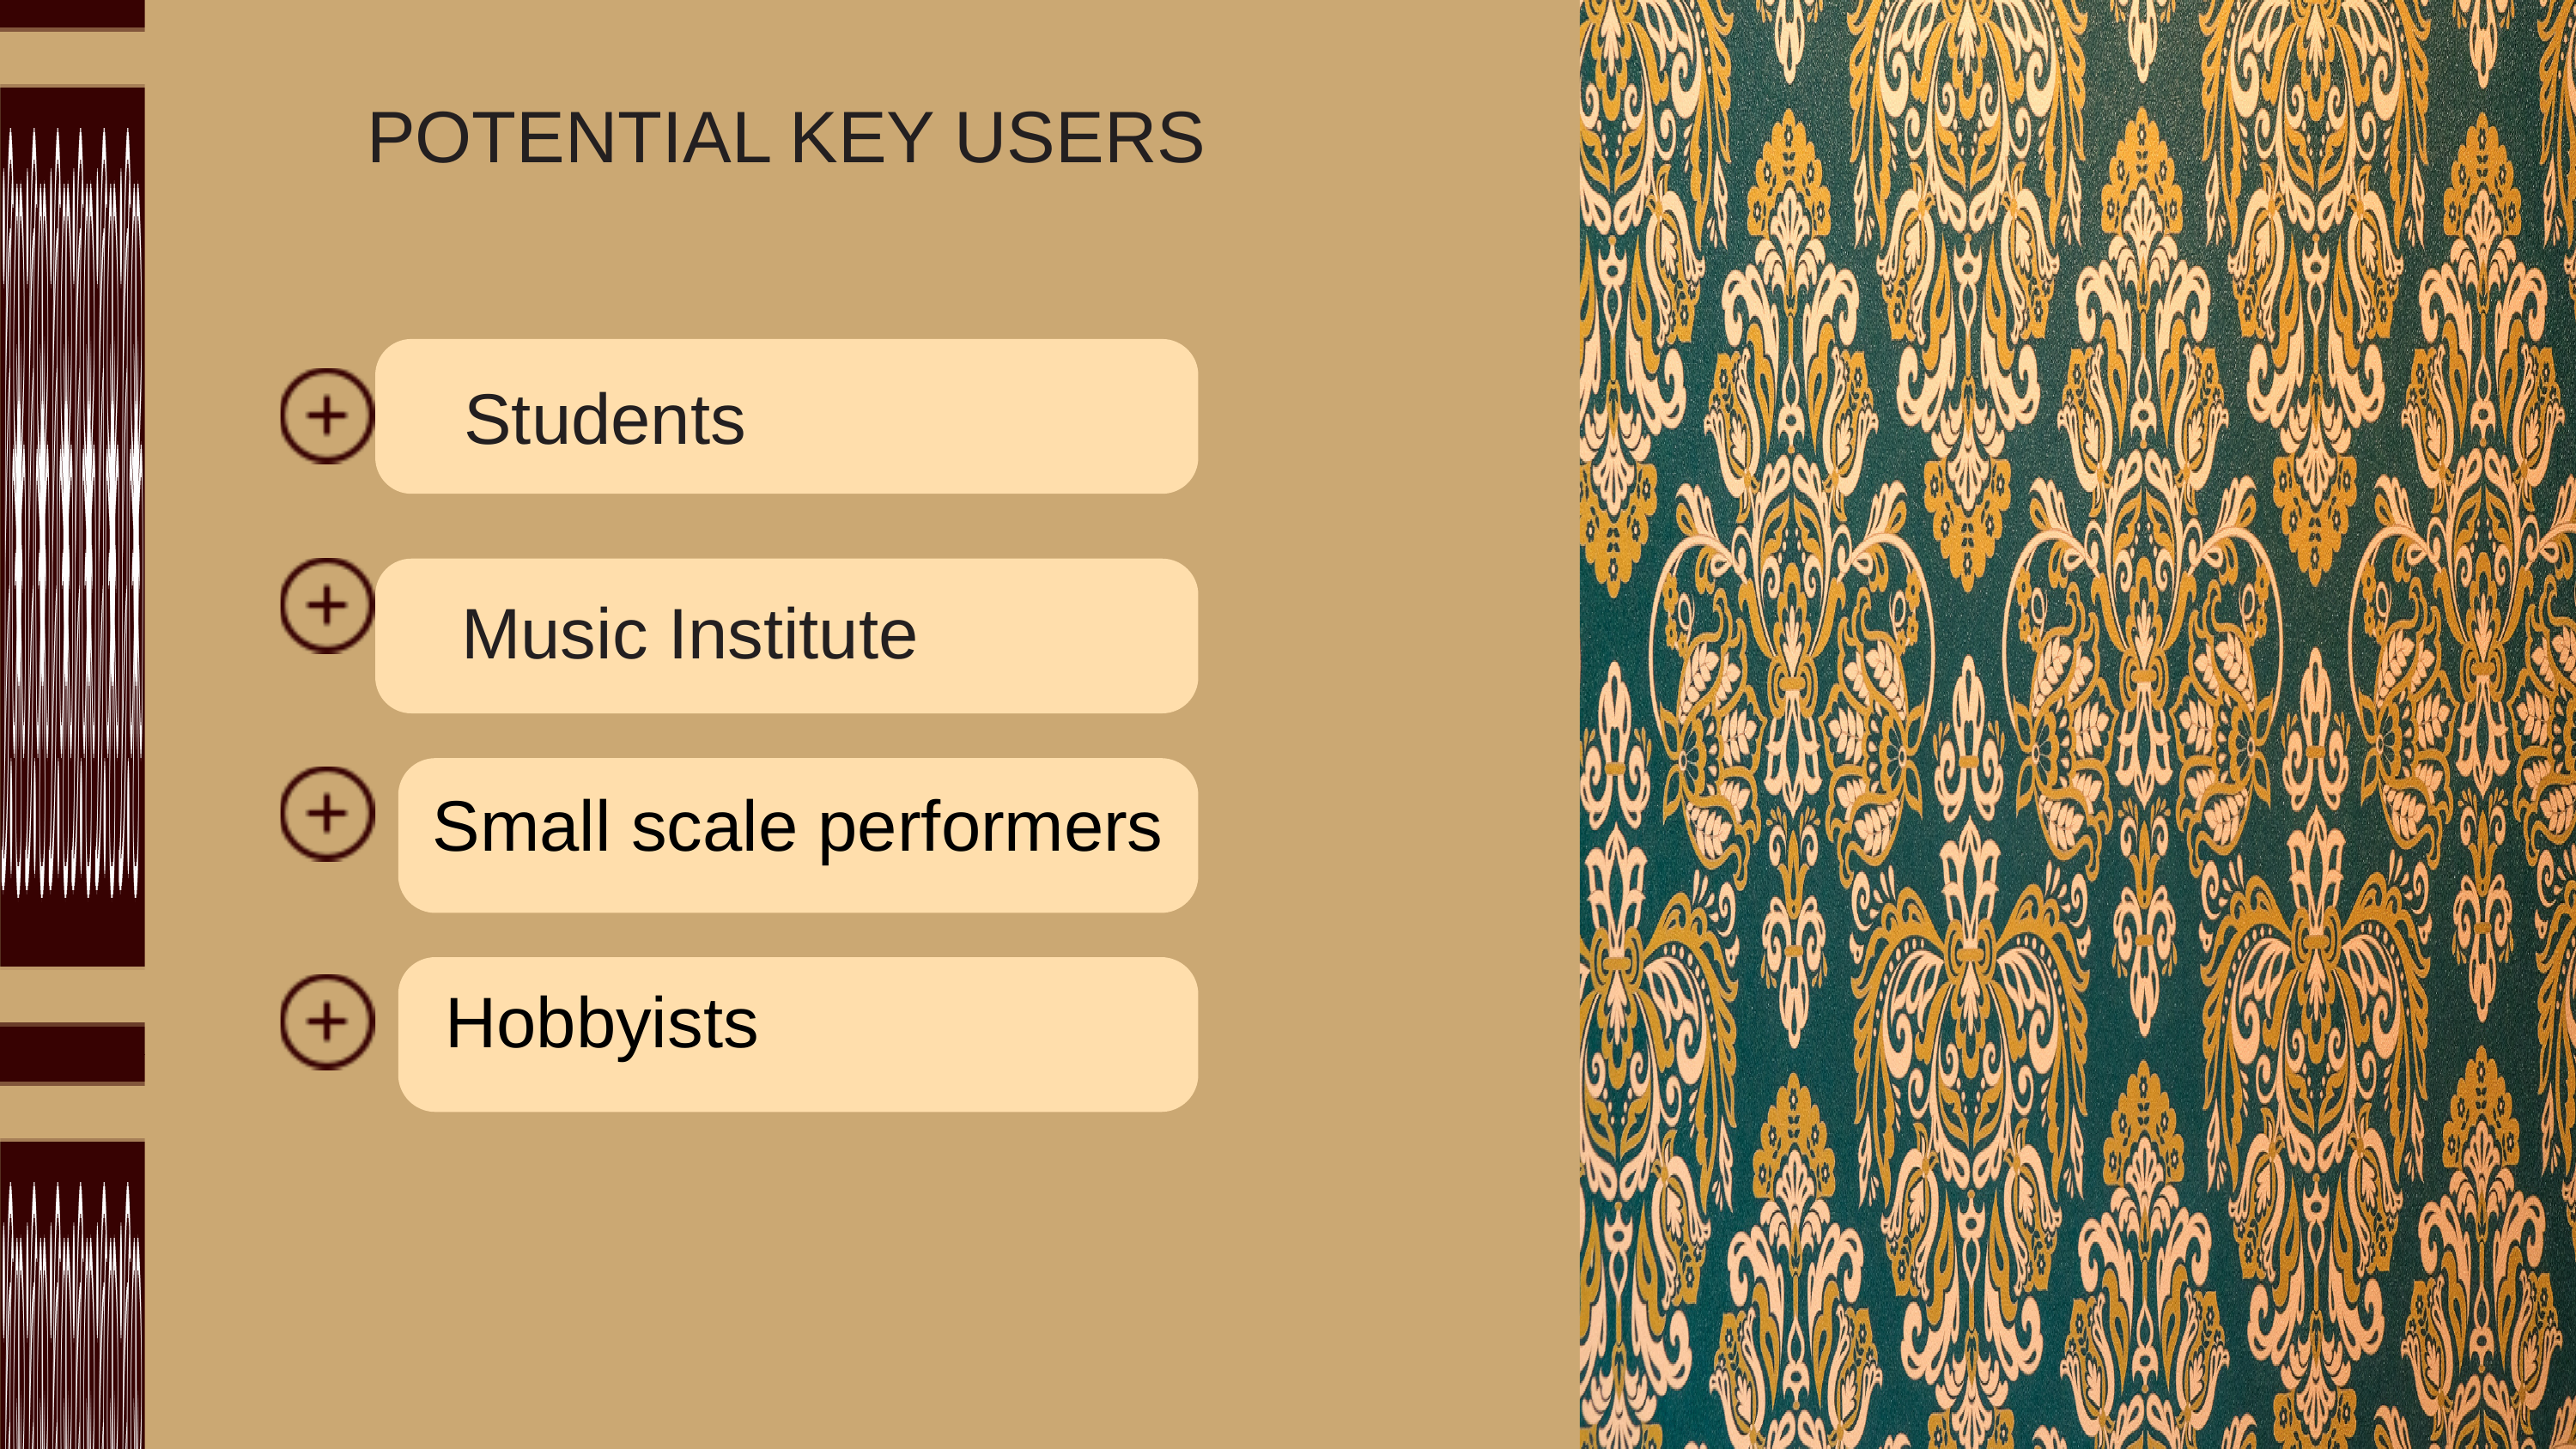

POTENTIAL KEY USERS

Students

Music Institute

Small scale performers

  Hobbyists